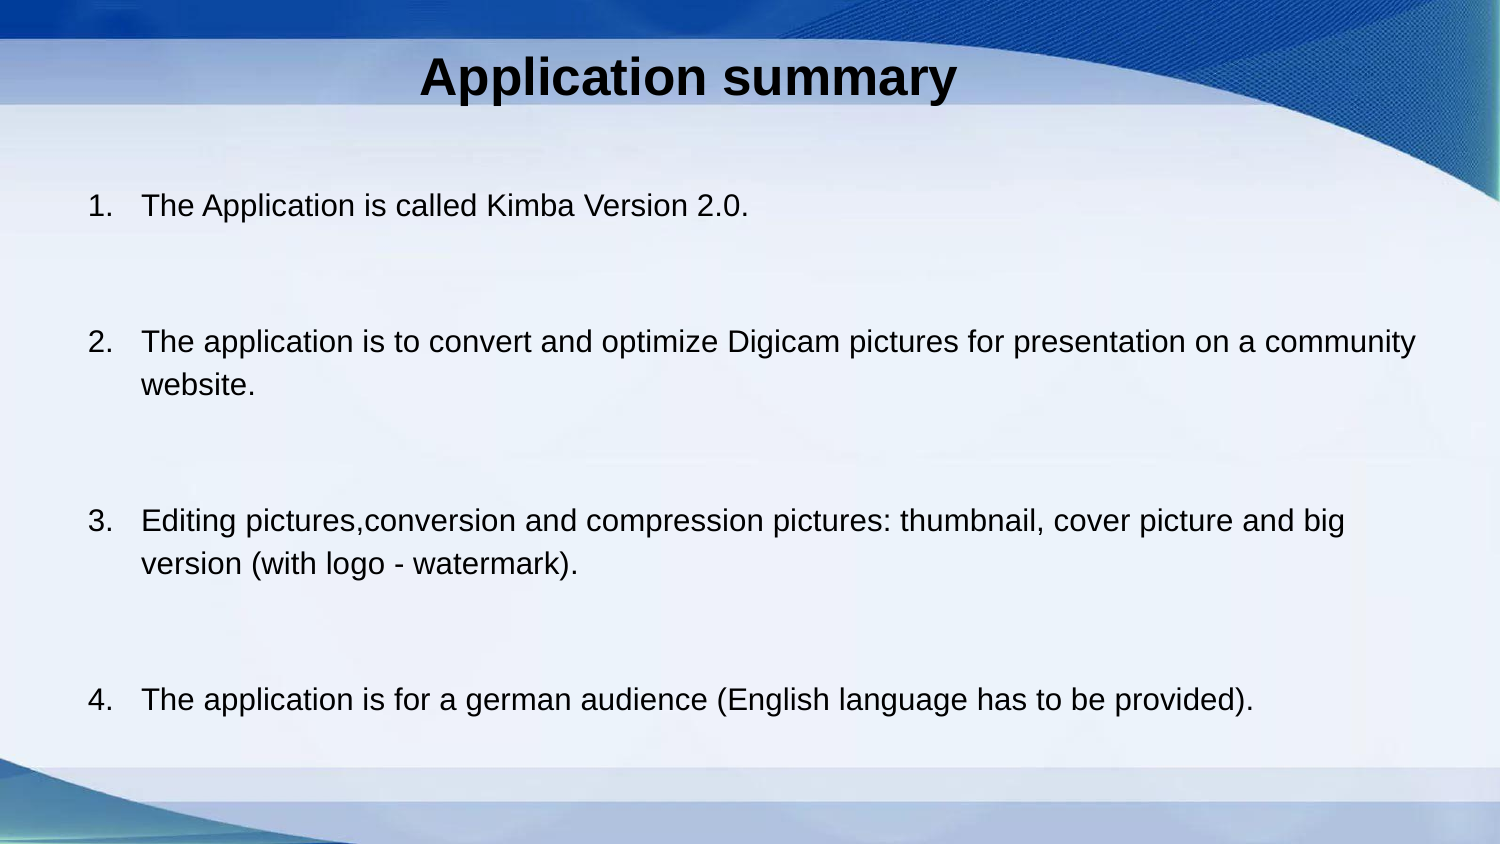

# Application summary
The Application is called Kimba Version 2.0.

The application is to convert and optimize Digicam pictures for presentation on a community website.

Editing pictures,conversion and compression pictures: thumbnail, cover picture and big version (with logo - watermark).

The application is for a german audience (English language has to be provided).